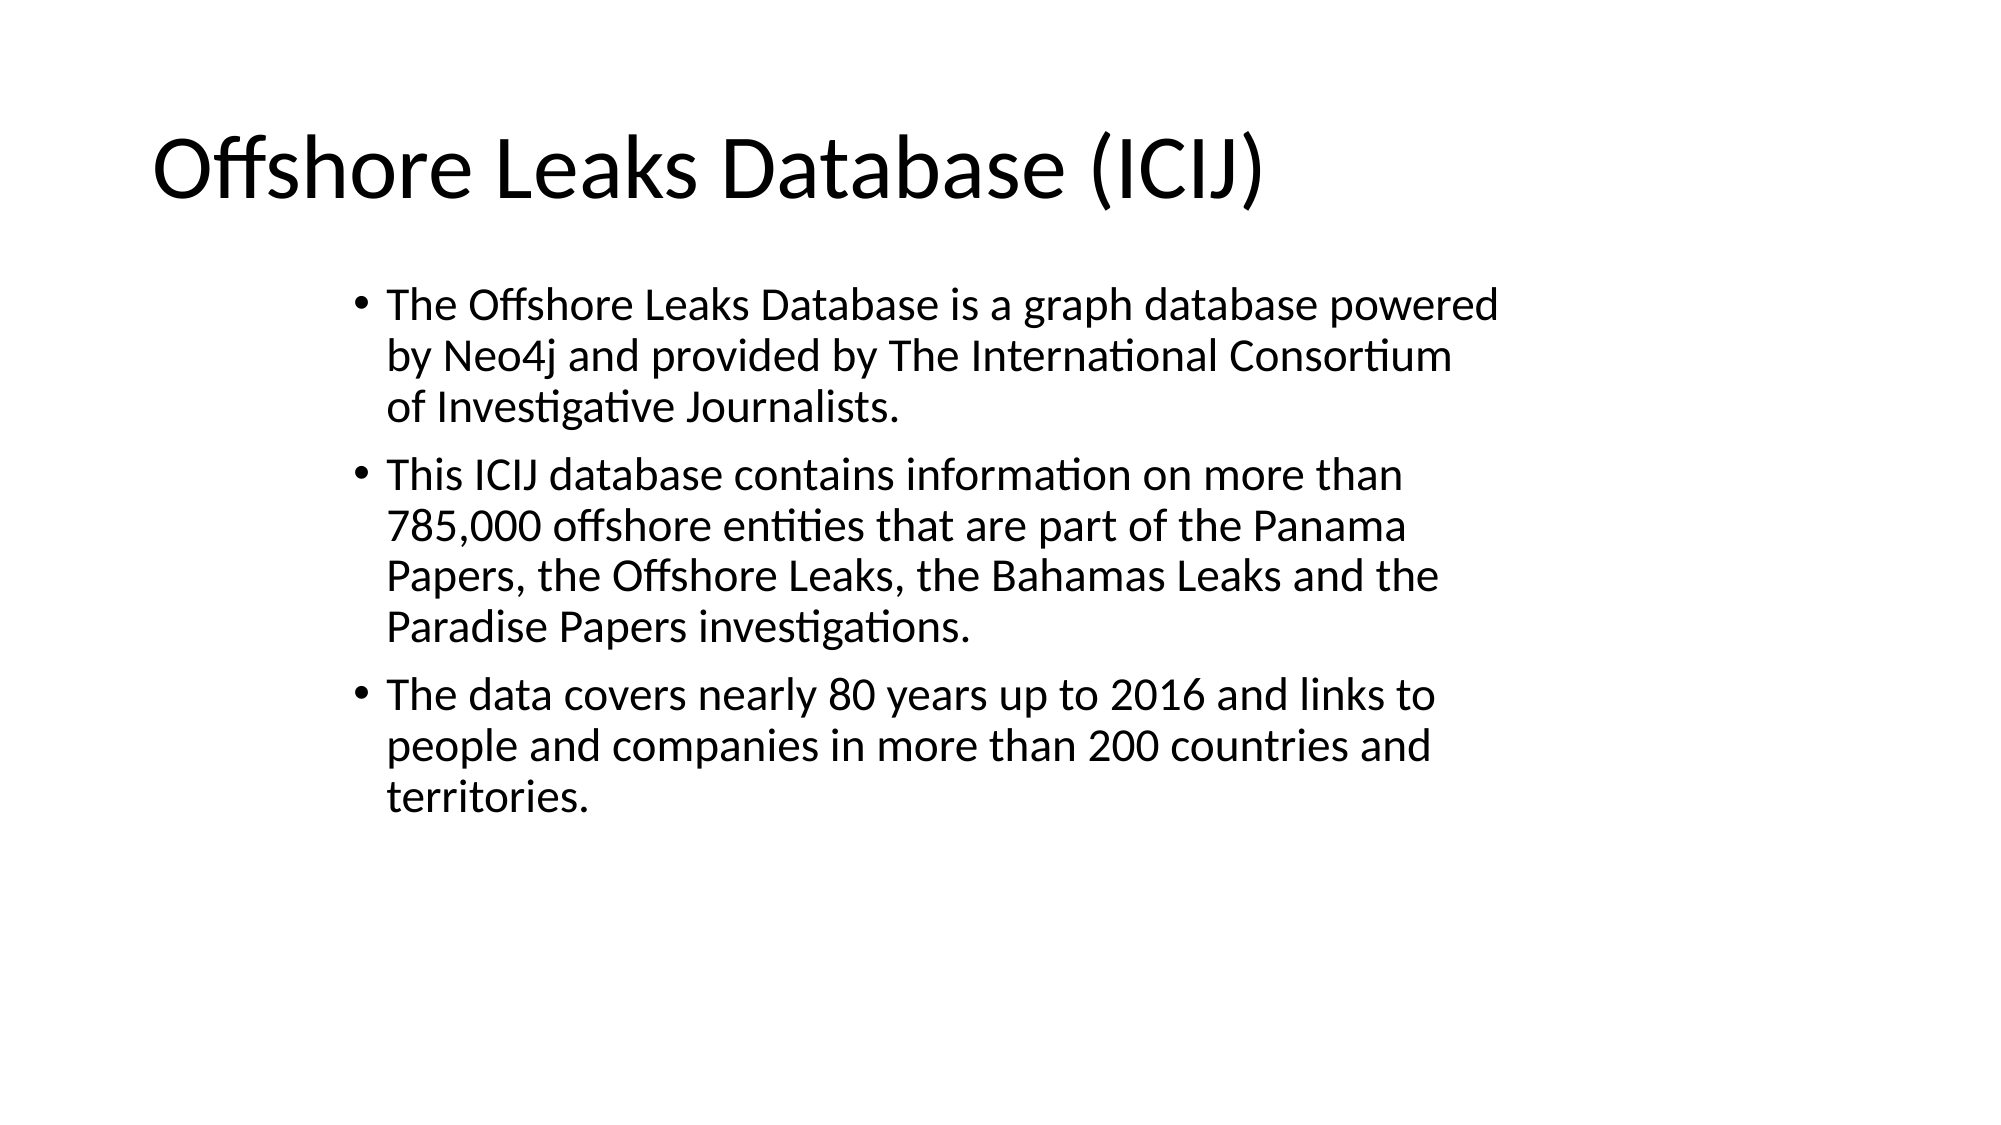

# Offshore Leaks Database (ICIJ)
The Offshore Leaks Database is a graph database powered by Neo4j and provided by The International Consortium of Investigative Journalists.
This ICIJ database contains information on more than 785,000 offshore entities that are part of the Panama Papers, the Offshore Leaks, the Bahamas Leaks and the Paradise Papers investigations.
The data covers nearly 80 years up to 2016 and links to people and companies in more than 200 countries and territories.